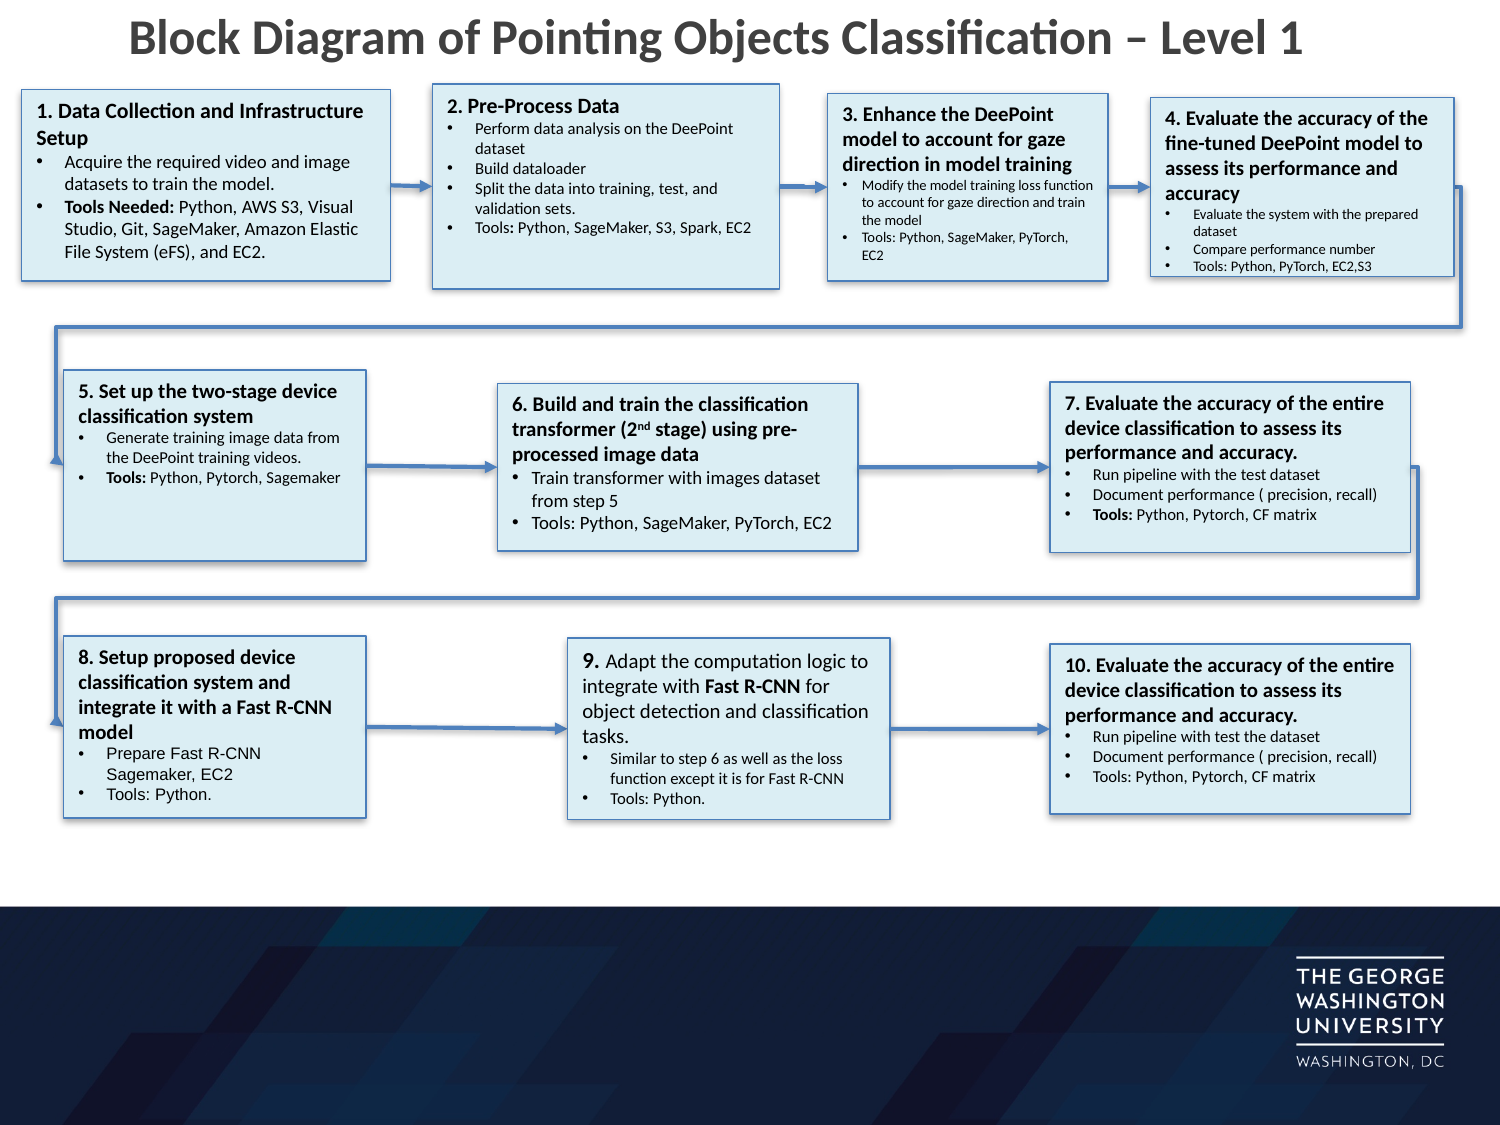

Block Diagram of Pointing Objects Classification – Level 1
2. Pre-Process Data
Perform data analysis on the DeePoint dataset
Build dataloader
Split the data into training, test, and validation sets.
Tools: Python, SageMaker, S3, Spark, EC2
1. Data Collection and Infrastructure Setup
Acquire the required video and image datasets to train the model.
Tools Needed: Python, AWS S3, Visual Studio, Git, SageMaker, Amazon Elastic File System (eFS), and EC2.
3. Enhance the DeePoint model to account for gaze direction in model training
Modify the model training loss function to account for gaze direction and train the model
Tools: Python, SageMaker, PyTorch, EC2
4. Evaluate the accuracy of the fine-tuned DeePoint model to assess its performance and accuracy
Evaluate the system with the prepared dataset
Compare performance number
Tools: Python, PyTorch, EC2,S3
5. Set up the two-stage device classification system
Generate training image data from the DeePoint training videos.
Tools: Python, Pytorch, Sagemaker

7. Evaluate the accuracy of the entire device classification to assess its performance and accuracy.
Run pipeline with the test dataset
Document performance ( precision, recall)
Tools: Python, Pytorch, CF matrix

6. Build and train the classification transformer (2nd stage) using pre-processed image data
Train transformer with images dataset from step 5
Tools: Python, SageMaker, PyTorch, EC2

8. Setup proposed device classification system and integrate it with a Fast R-CNN model
Prepare Fast R-CNN Sagemaker, EC2
Tools: Python.

9. Adapt the computation logic to integrate with Fast R-CNN for object detection and classification tasks.
Similar to step 6 as well as the loss function except it is for Fast R-CNN
Tools: Python.

10. Evaluate the accuracy of the entire device classification to assess its performance and accuracy.
Run pipeline with test the dataset
Document performance ( precision, recall)
Tools: Python, Pytorch, CF matrix